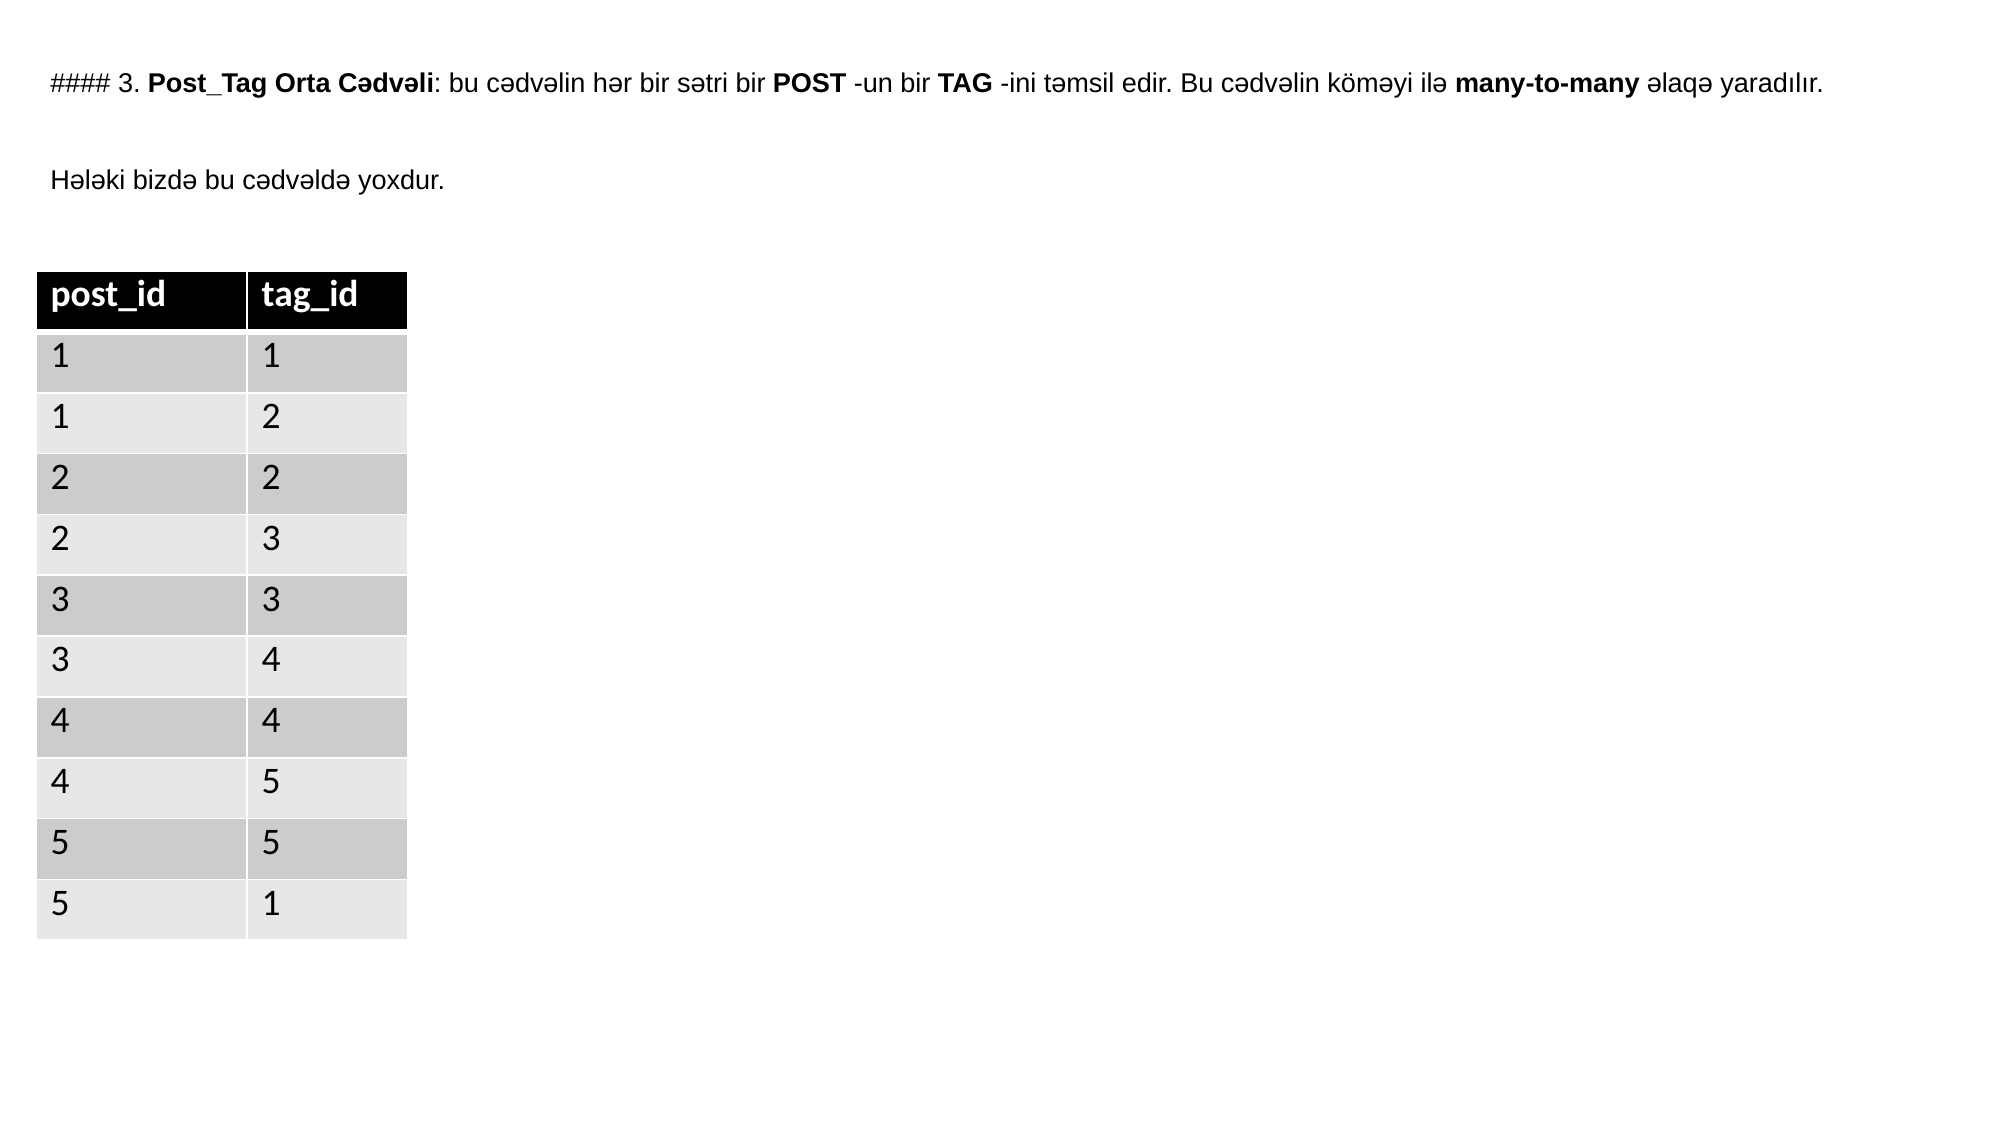

#### 3. Post_Tag Orta Cədvəli: bu cədvəlin hər bir sətri bir POST -un bir TAG -ini təmsil edir. Bu cədvəlin köməyi ilə many-to-many əlaqə yaradılır.

Hələki bizdə bu cədvəldə yoxdur.
| post\_id | tag\_id |
| --- | --- |
| 1 | 1 |
| 1 | 2 |
| 2 | 2 |
| 2 | 3 |
| 3 | 3 |
| 3 | 4 |
| 4 | 4 |
| 4 | 5 |
| 5 | 5 |
| 5 | 1 |